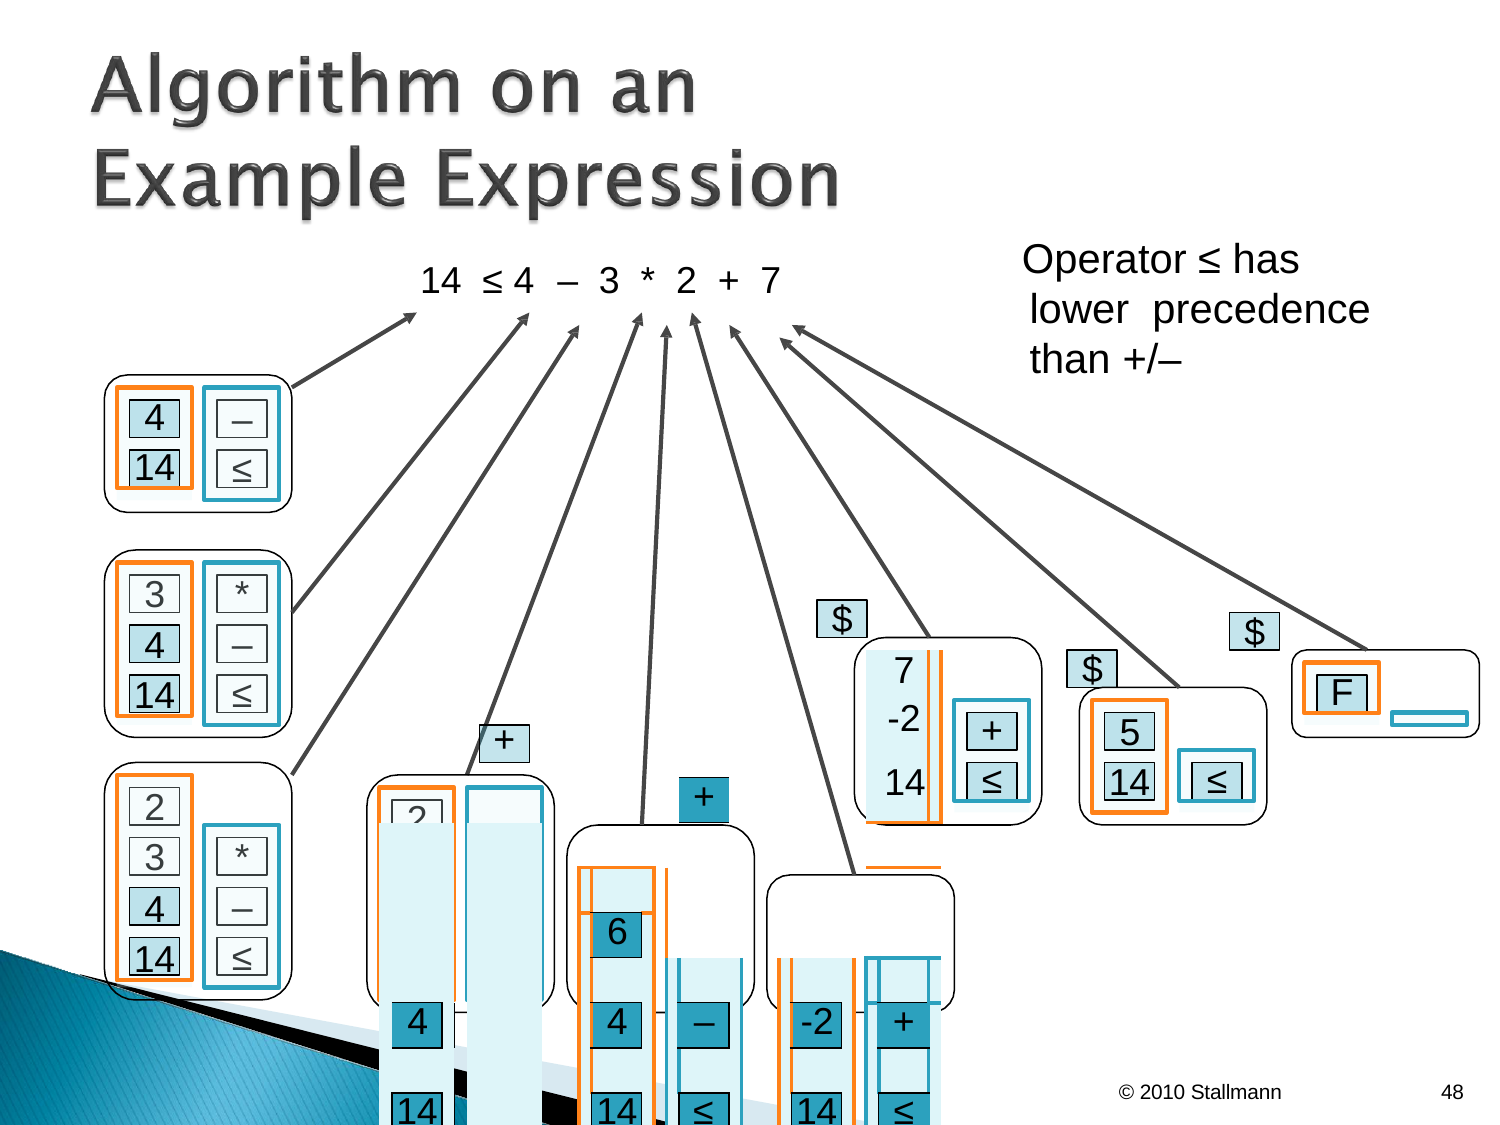

# Operator ≤ has lower  precedence than +/–
14  ≤ 4	–  3	*	2  +	7

4
14
–
≤

3

4
14
*
–
≤

$

$

$
|  |  |  |  |  | + |  |  |  |  |  |  |  |  |  |  |  |  |  |  |  | 7 -2 |  |
| --- | --- | --- | --- | --- | --- | --- | --- | --- | --- | --- | --- | --- | --- | --- | --- | --- | --- | --- | --- | --- | --- | --- |
|  |  |  |  |  |  |  |  |  |  |  |  |  | + |  |  |  |  |  |  |  | 14 |  |
|  |  |  |  |  |  |  |  |  |  |  |  |  |  |  |  |  |  |  |  |  |  |  |
|  |  |  |  |  |  |  |  |  |  |  |  |  |  |  |  |  |  |  |  |  |  |  |
|  |  |  |  |  |  |  |  |  | 6 |  |  |  |  |  |  |  |  |  |  |  |  |  |
|  |  |  |  |  |  |  |  |  |  |  |  |  |  |  |  |  |  |  |  |  |  |  |
|  | 4 |  |  |  |  |  |  |  | 4 |  |  |  | – |  |  |  | -2 |  |  |  | + |  |
|  |  |  |  |  |  |  |  |  |  |  |  |  |  |  |  |  |  |  |  |  |  |  |
|  | 14 |  |  |  |  |  |  |  | 14 |  |  |  | ≤ |  |  |  | 14 |  |  |  | ≤ |  |
|  |  |  |  |  |  |  |  |  |  |  |  |  |  |  |  |  |  |  |  |  |  |  |

F

+
≤

5

≤
14

2
3

4
14

2
3

*
–
≤

*
–
≤

48
© 2010 Stallmann